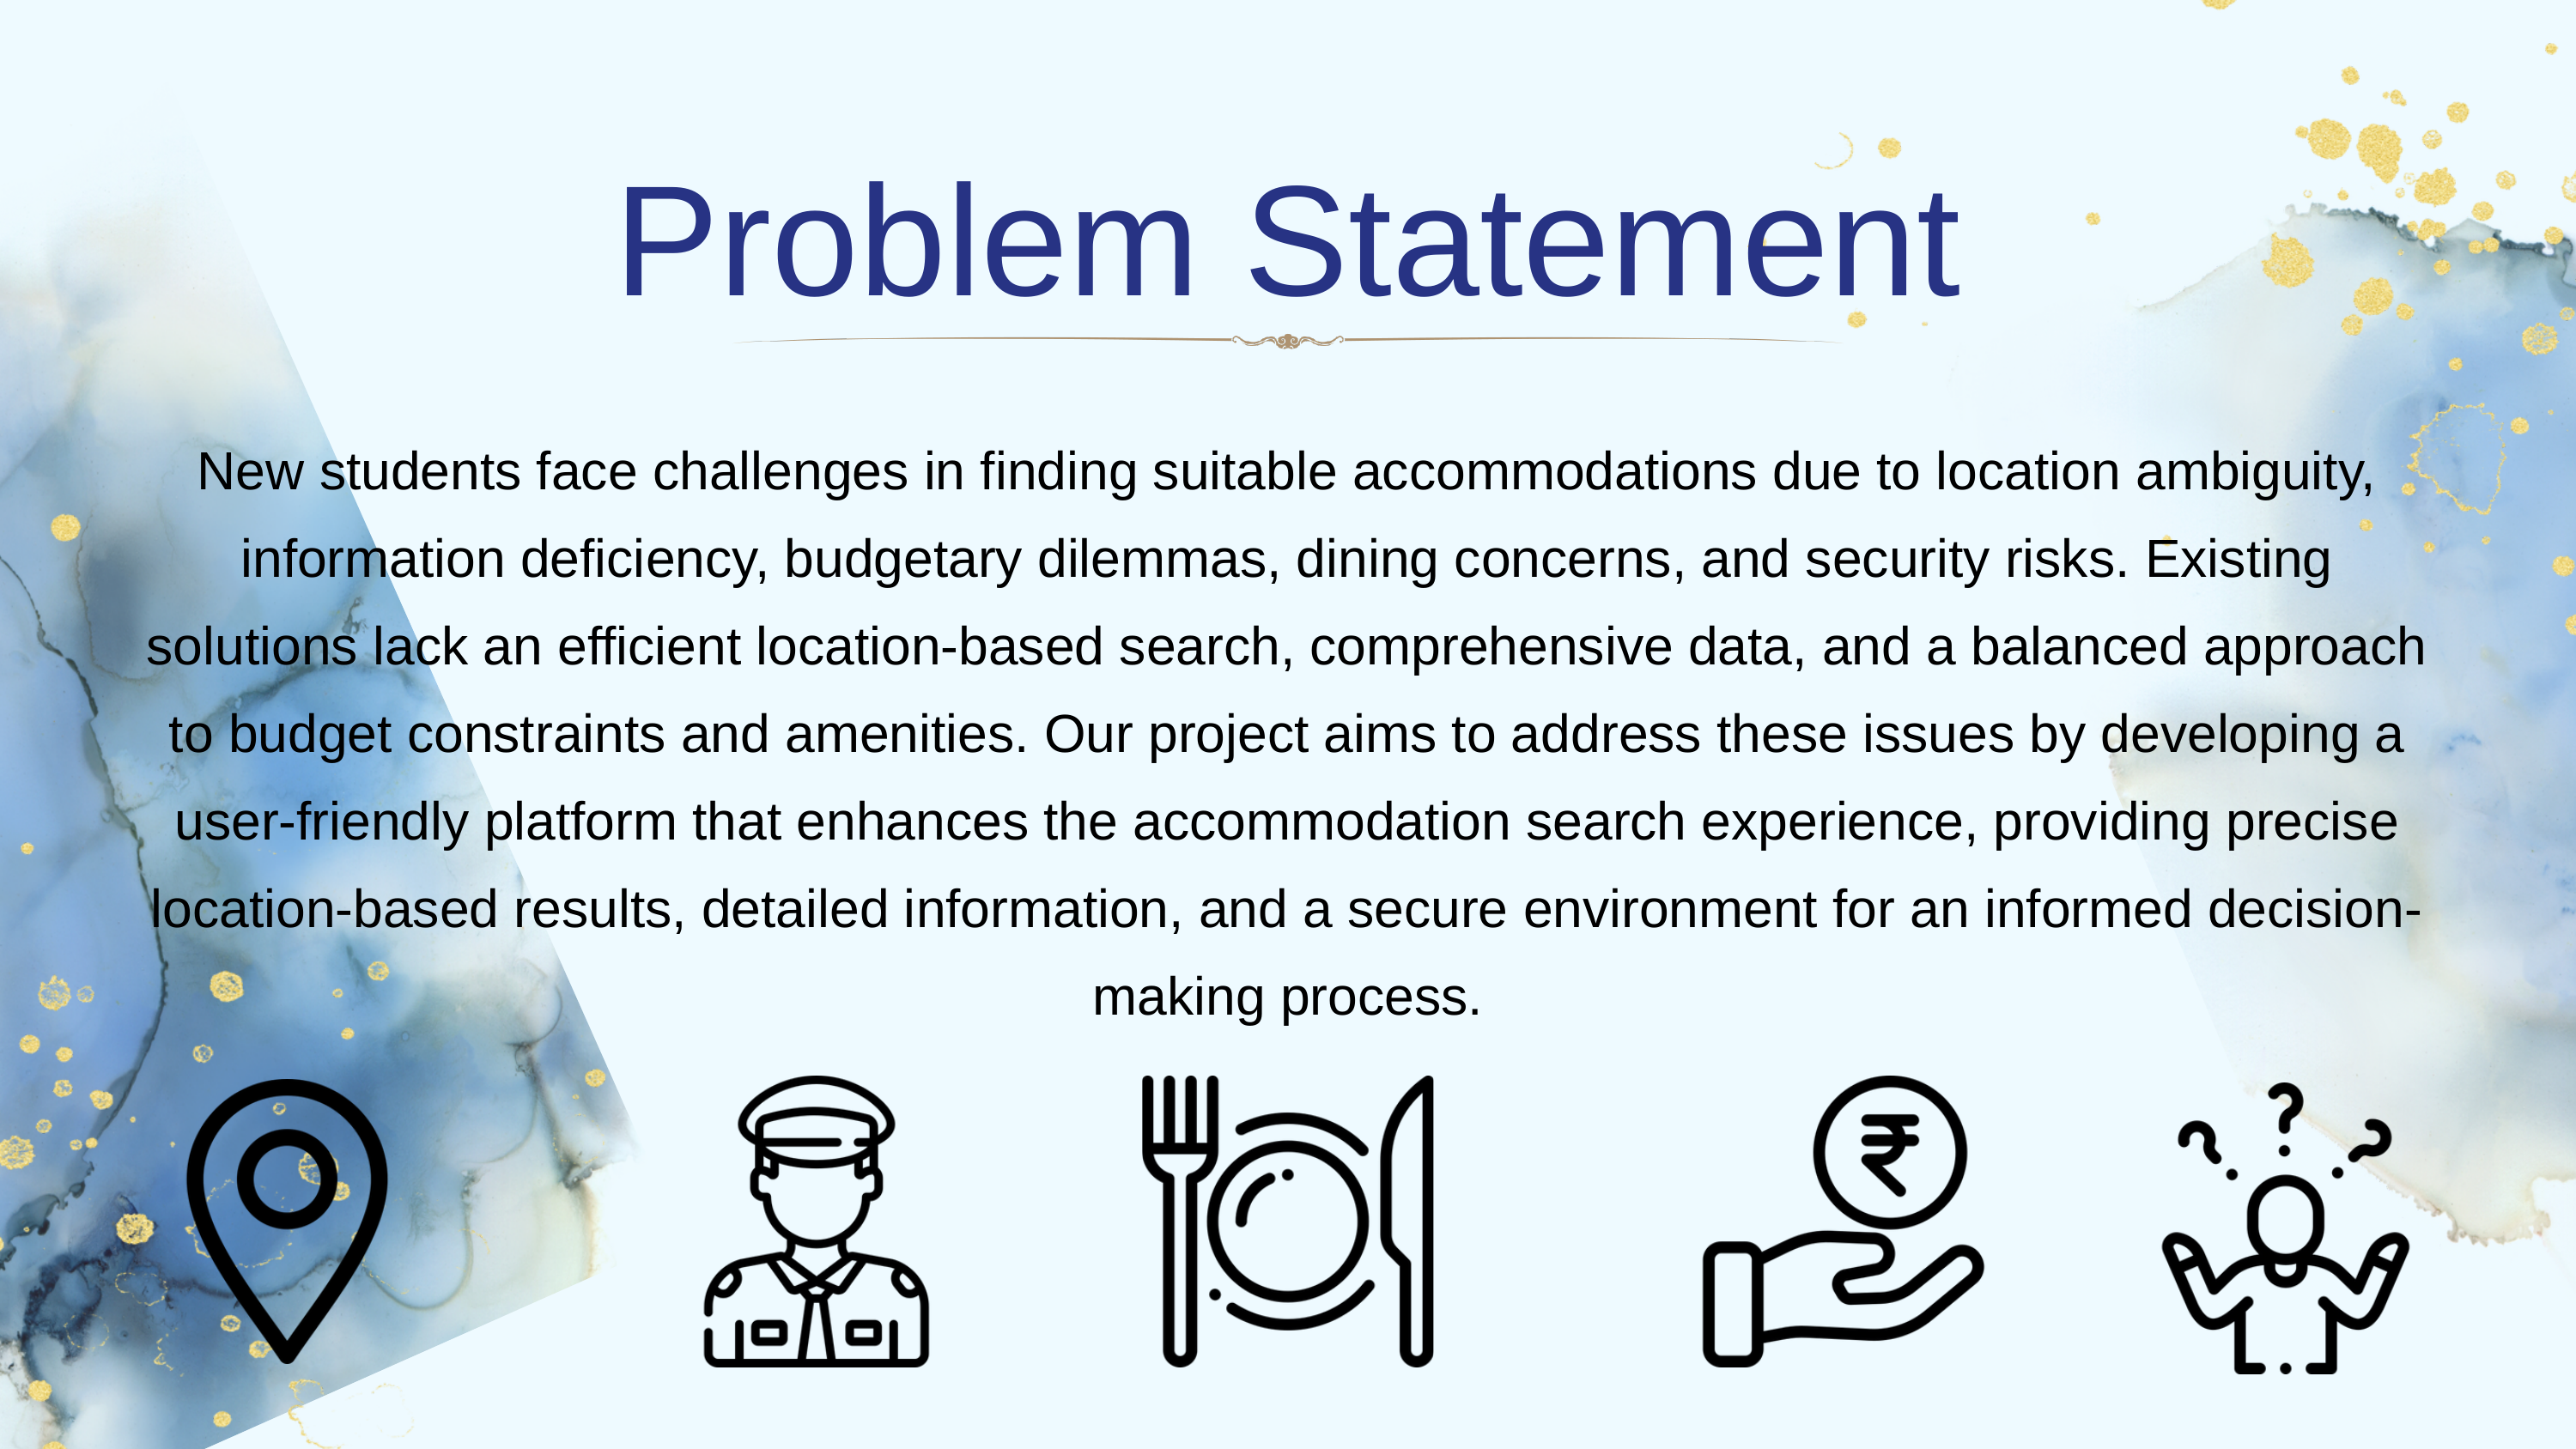

Problem Statement

New students face challenges in finding suitable accommodations due to location ambiguity, information deficiency, budgetary dilemmas, dining concerns, and security risks. Existing solutions lack an efficient location-based search, comprehensive data, and a balanced approach to budget constraints and amenities. Our project aims to address these issues by developing a user-friendly platform that enhances the accommodation search experience, providing precise location-based results, detailed information, and a secure environment for an informed decision-making process.